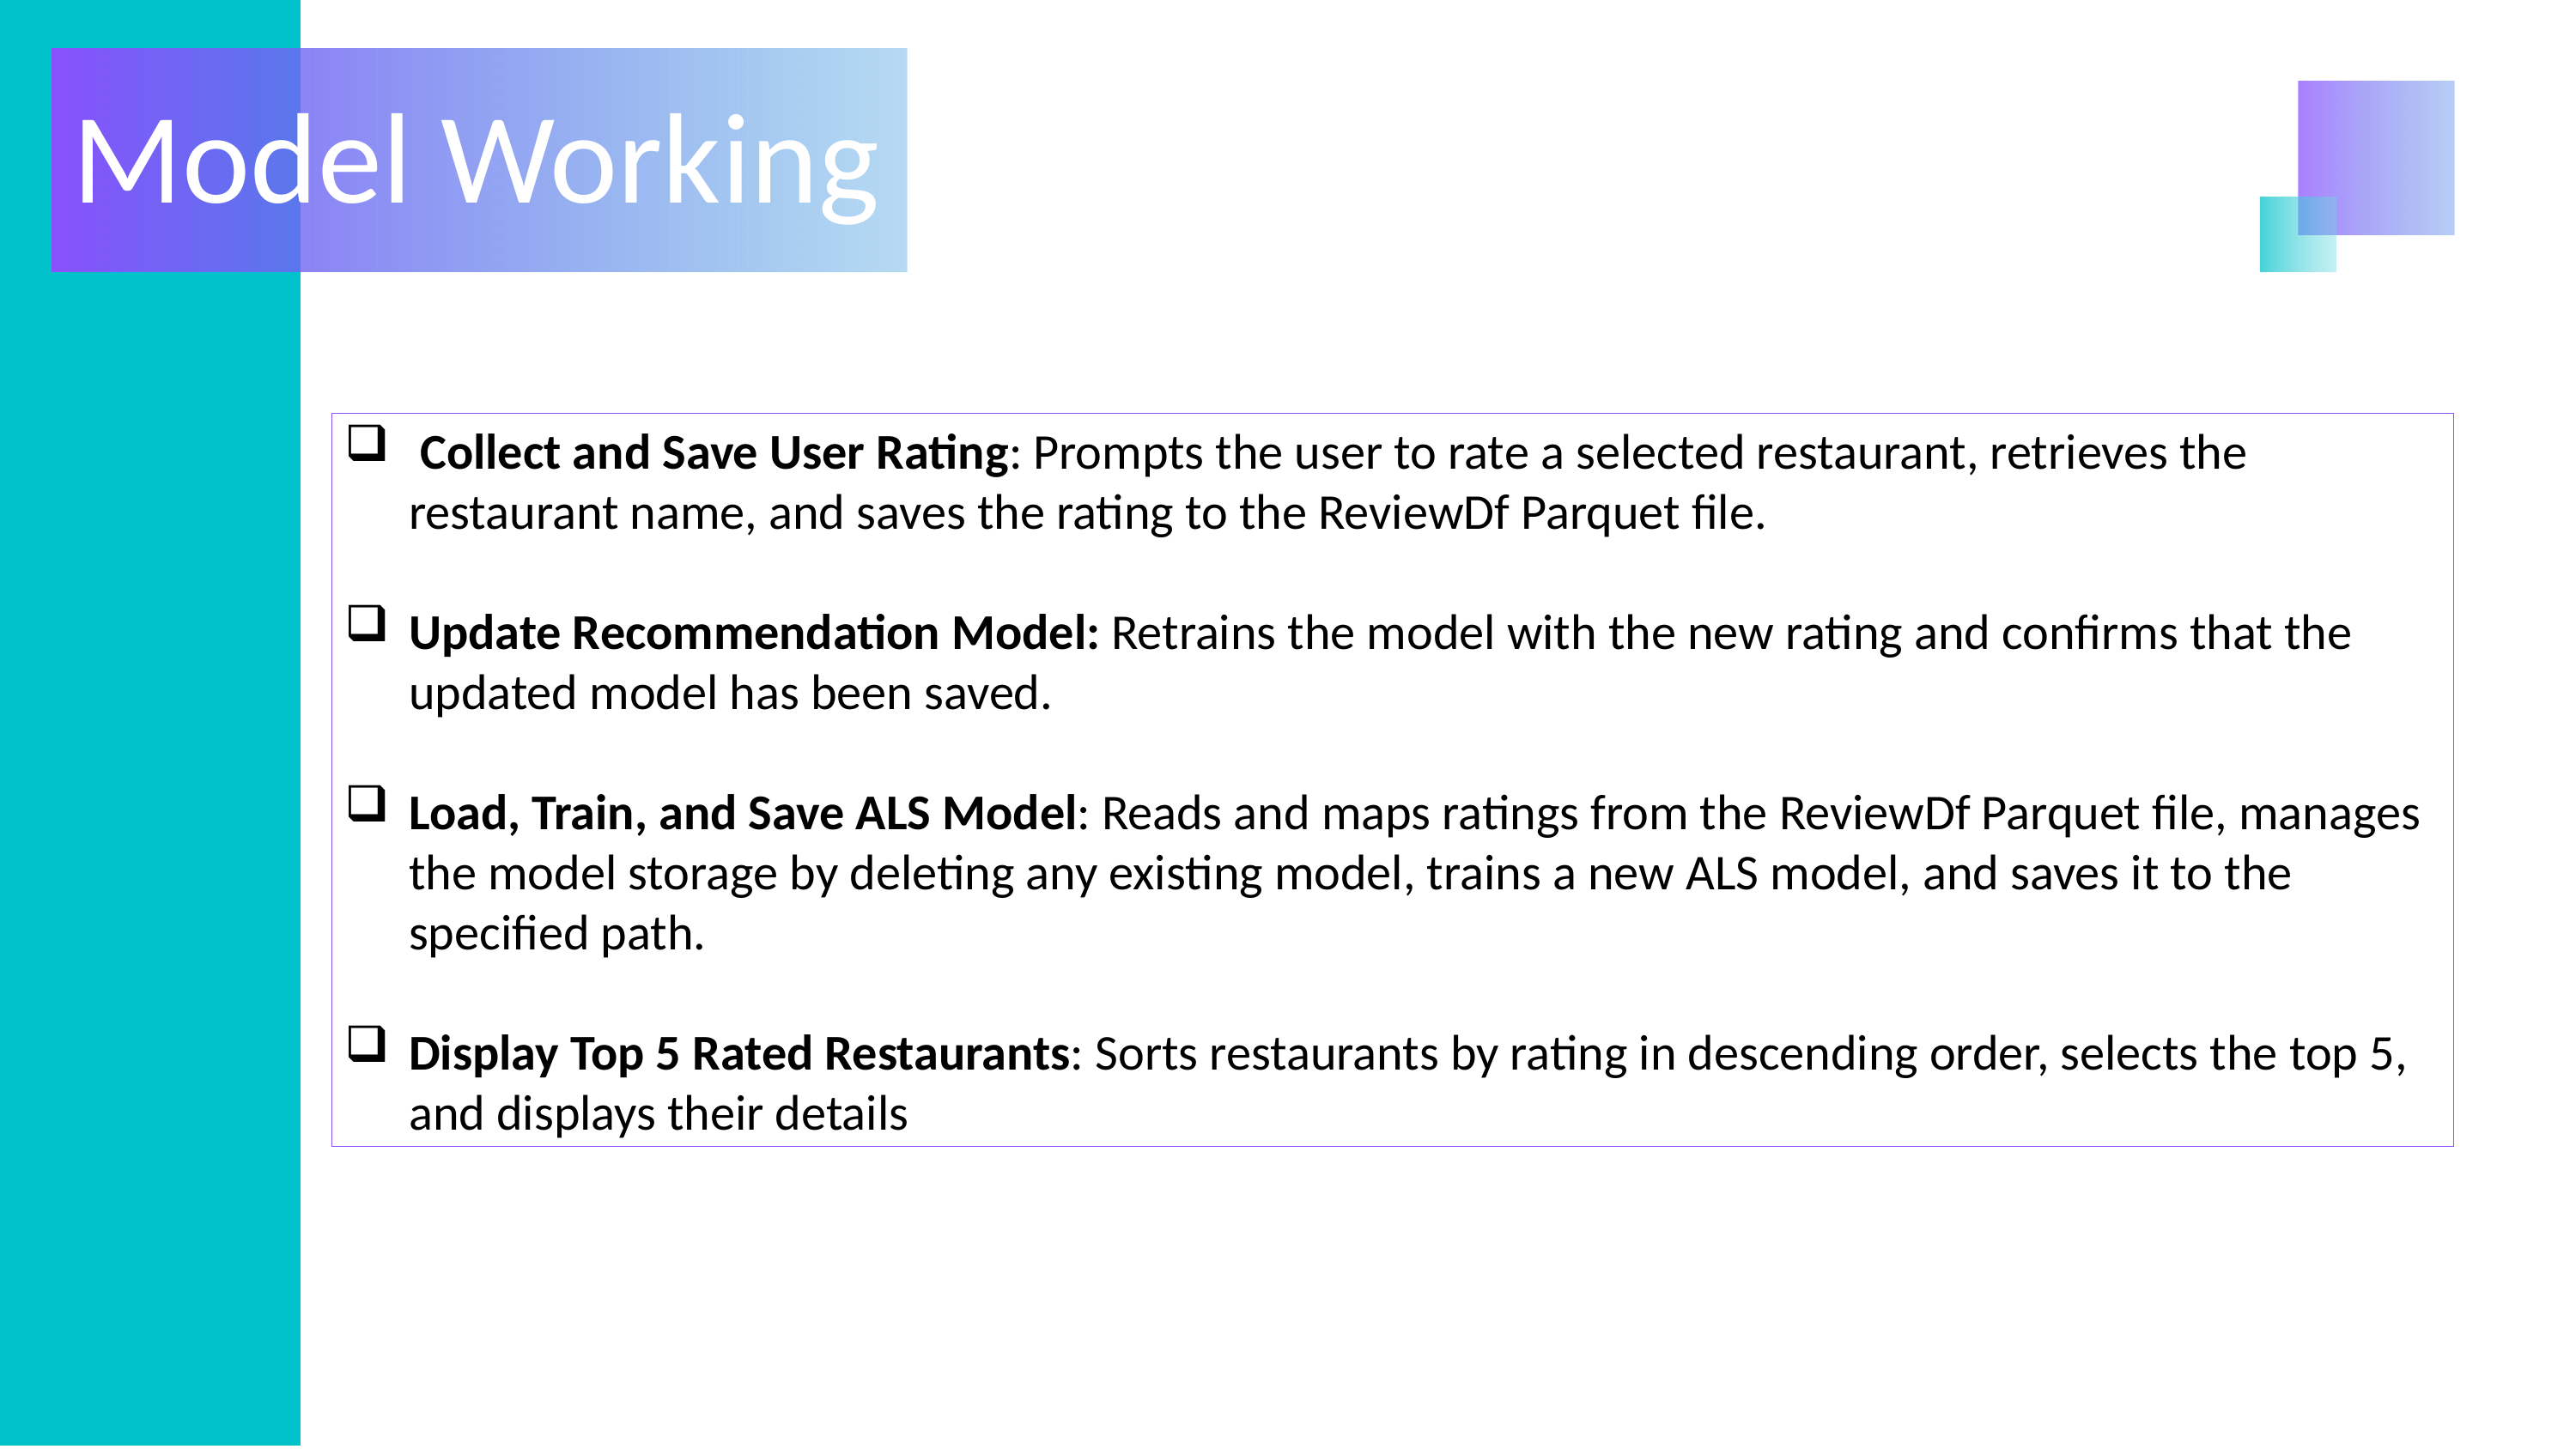

Model Working

 Collect and Save User Rating: Prompts the user to rate a selected restaurant, retrieves the restaurant name, and saves the rating to the ReviewDf Parquet file.

Update Recommendation Model: Retrains the model with the new rating and confirms that the updated model has been saved.

Load, Train, and Save ALS Model: Reads and maps ratings from the ReviewDf Parquet file, manages the model storage by deleting any existing model, trains a new ALS model, and saves it to the specified path.

Display Top 5 Rated Restaurants: Sorts restaurants by rating in descending order, selects the top 5, and displays their details